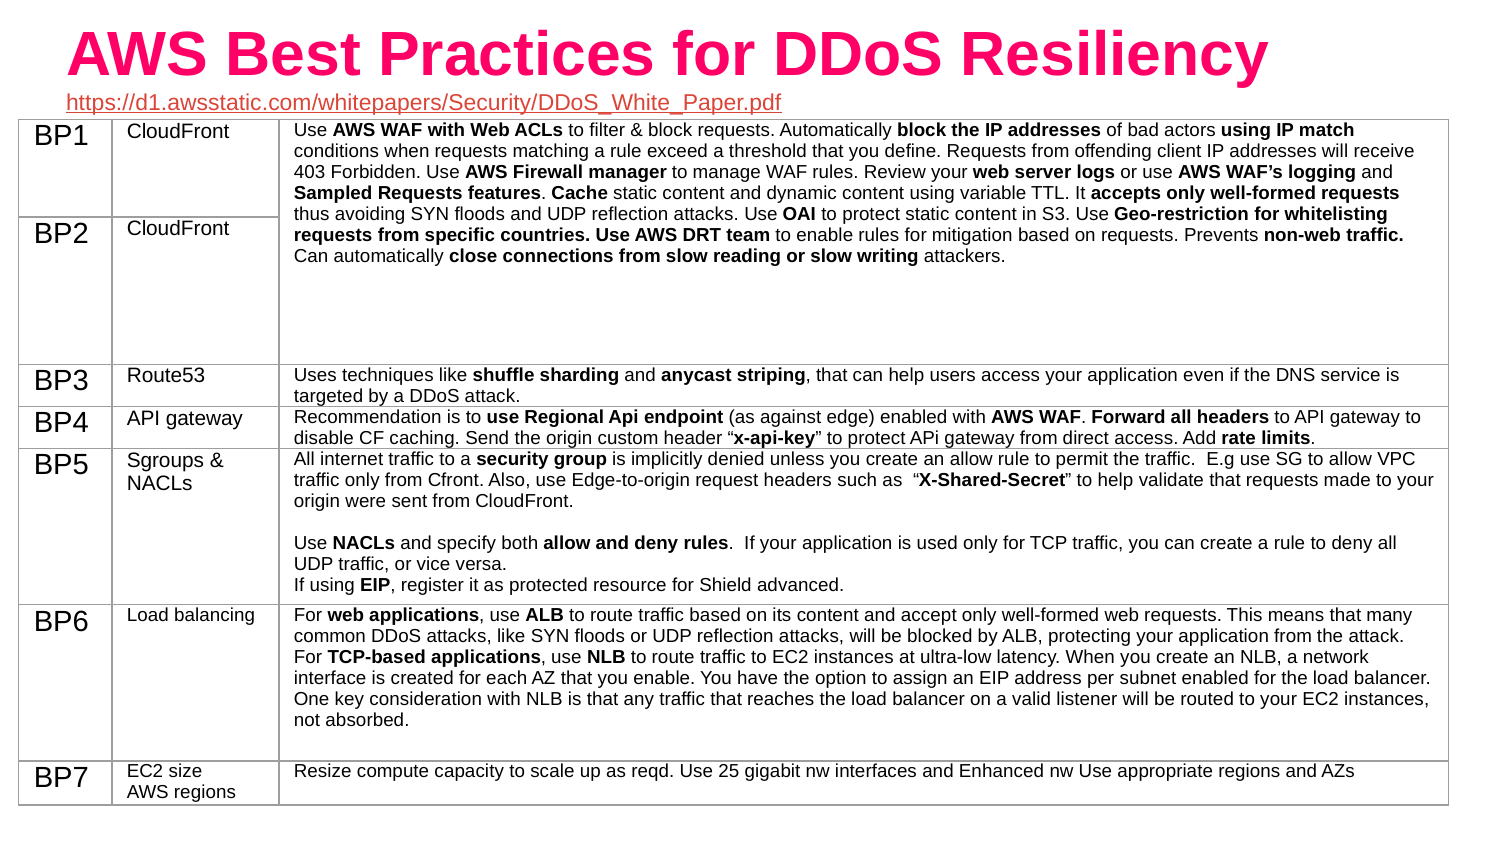

# AWS Best Practices for DDoS Resiliency
https://d1.awsstatic.com/whitepapers/Security/DDoS_White_Paper.pdf
| BP1 | CloudFront | Use AWS WAF with Web ACLs to filter & block requests. Automatically block the IP addresses of bad actors using IP match conditions when requests matching a rule exceed a threshold that you define. Requests from offending client IP addresses will receive 403 Forbidden. Use AWS Firewall manager to manage WAF rules. Review your web server logs or use AWS WAF’s logging and Sampled Requests features. Cache static content and dynamic content using variable TTL. It accepts only well-formed requests thus avoiding SYN floods and UDP reflection attacks. Use OAI to protect static content in S3. Use Geo-restriction for whitelisting requests from specific countries. Use AWS DRT team to enable rules for mitigation based on requests. Prevents non-web traffic. Can automatically close connections from slow reading or slow writing attackers. |
| --- | --- | --- |
| BP2 | CloudFront |  |
| BP3 | Route53 | Uses techniques like shuffle sharding and anycast striping, that can help users access your application even if the DNS service is targeted by a DDoS attack. |
| BP4 | API gateway | Recommendation is to use Regional Api endpoint (as against edge) enabled with AWS WAF. Forward all headers to API gateway to disable CF caching. Send the origin custom header “x-api-key” to protect APi gateway from direct access. Add rate limits. |
| BP5 | Sgroups & NACLs | All internet traffic to a security group is implicitly denied unless you create an allow rule to permit the traffic. E.g use SG to allow VPC traffic only from Cfront. Also, use Edge-to-origin request headers such as “X-Shared-Secret” to help validate that requests made to your origin were sent from CloudFront. Use NACLs and specify both allow and deny rules. If your application is used only for TCP traffic, you can create a rule to deny all UDP traffic, or vice versa. If using EIP, register it as protected resource for Shield advanced. |
| BP6 | Load balancing | For web applications, use ALB to route traffic based on its content and accept only well-formed web requests. This means that many common DDoS attacks, like SYN floods or UDP reflection attacks, will be blocked by ALB, protecting your application from the attack. For TCP-based applications, use NLB to route traffic to EC2 instances at ultra-low latency. When you create an NLB, a network interface is created for each AZ that you enable. You have the option to assign an EIP address per subnet enabled for the load balancer. One key consideration with NLB is that any traffic that reaches the load balancer on a valid listener will be routed to your EC2 instances, not absorbed. |
| BP7 | EC2 size AWS regions | Resize compute capacity to scale up as reqd. Use 25 gigabit nw interfaces and Enhanced nw Use appropriate regions and AZs |